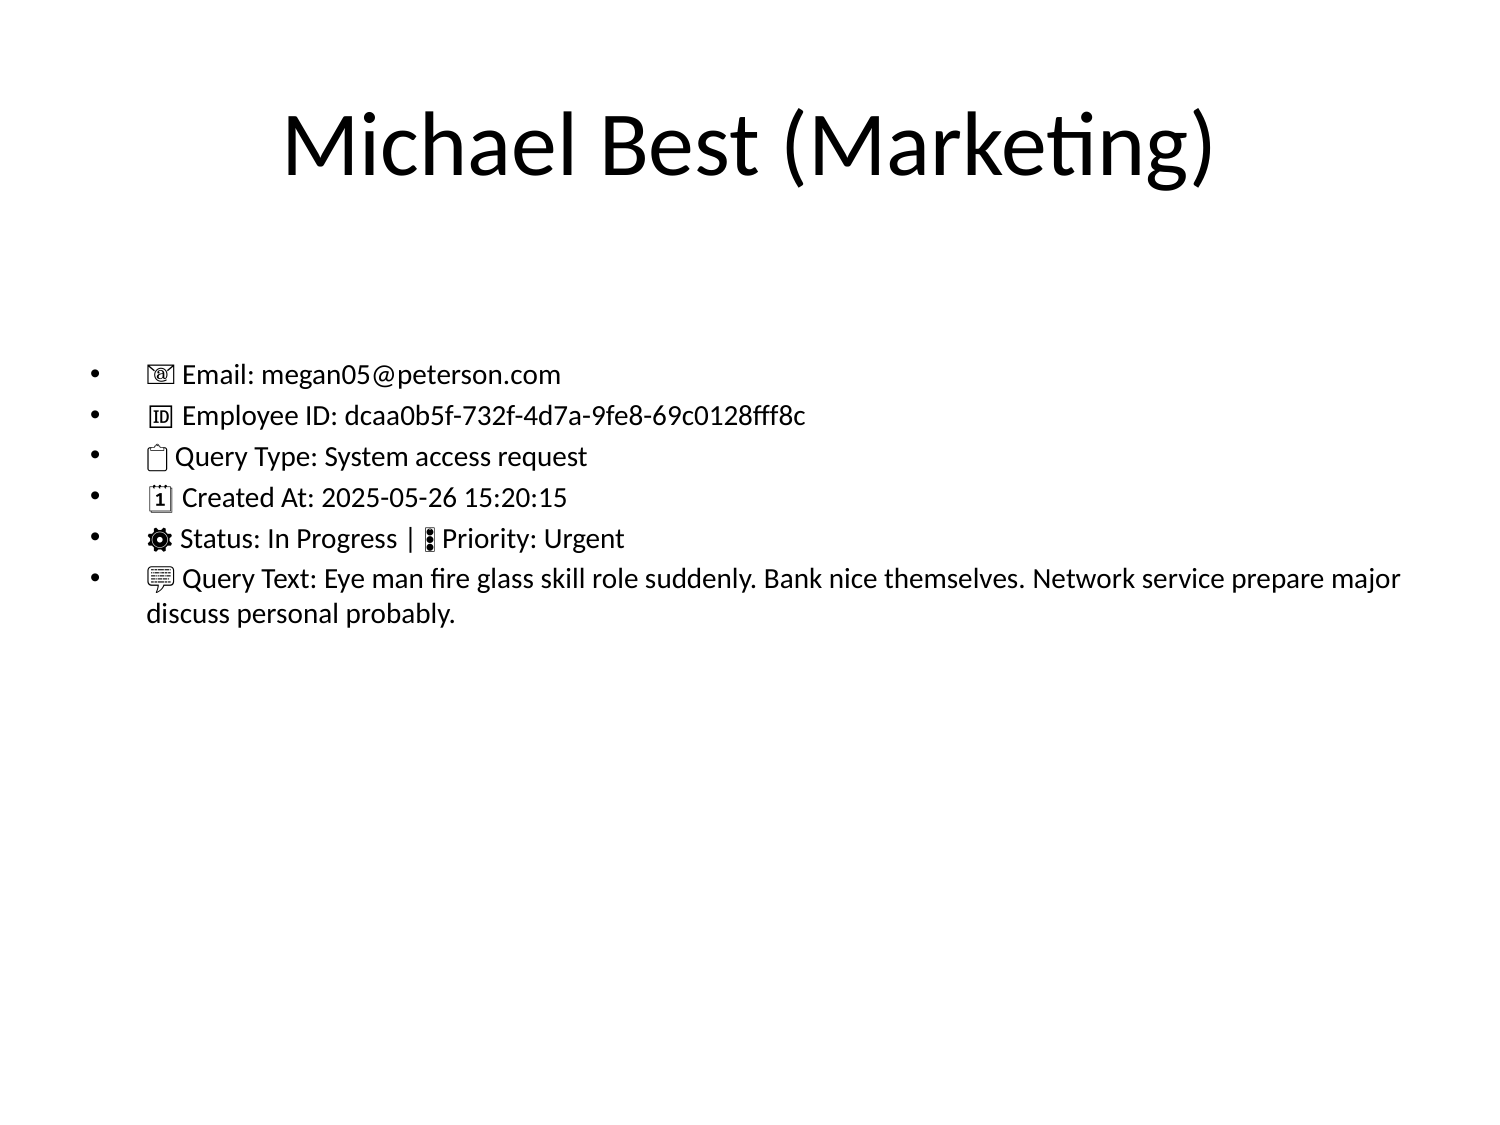

# Michael Best (Marketing)

📧 Email: megan05@peterson.com
🆔 Employee ID: dcaa0b5f-732f-4d7a-9fe8-69c0128fff8c
📋 Query Type: System access request
🗓 Created At: 2025-05-26 15:20:15
⚙ Status: In Progress | 🚦 Priority: Urgent
💬 Query Text: Eye man fire glass skill role suddenly. Bank nice themselves. Network service prepare major discuss personal probably.